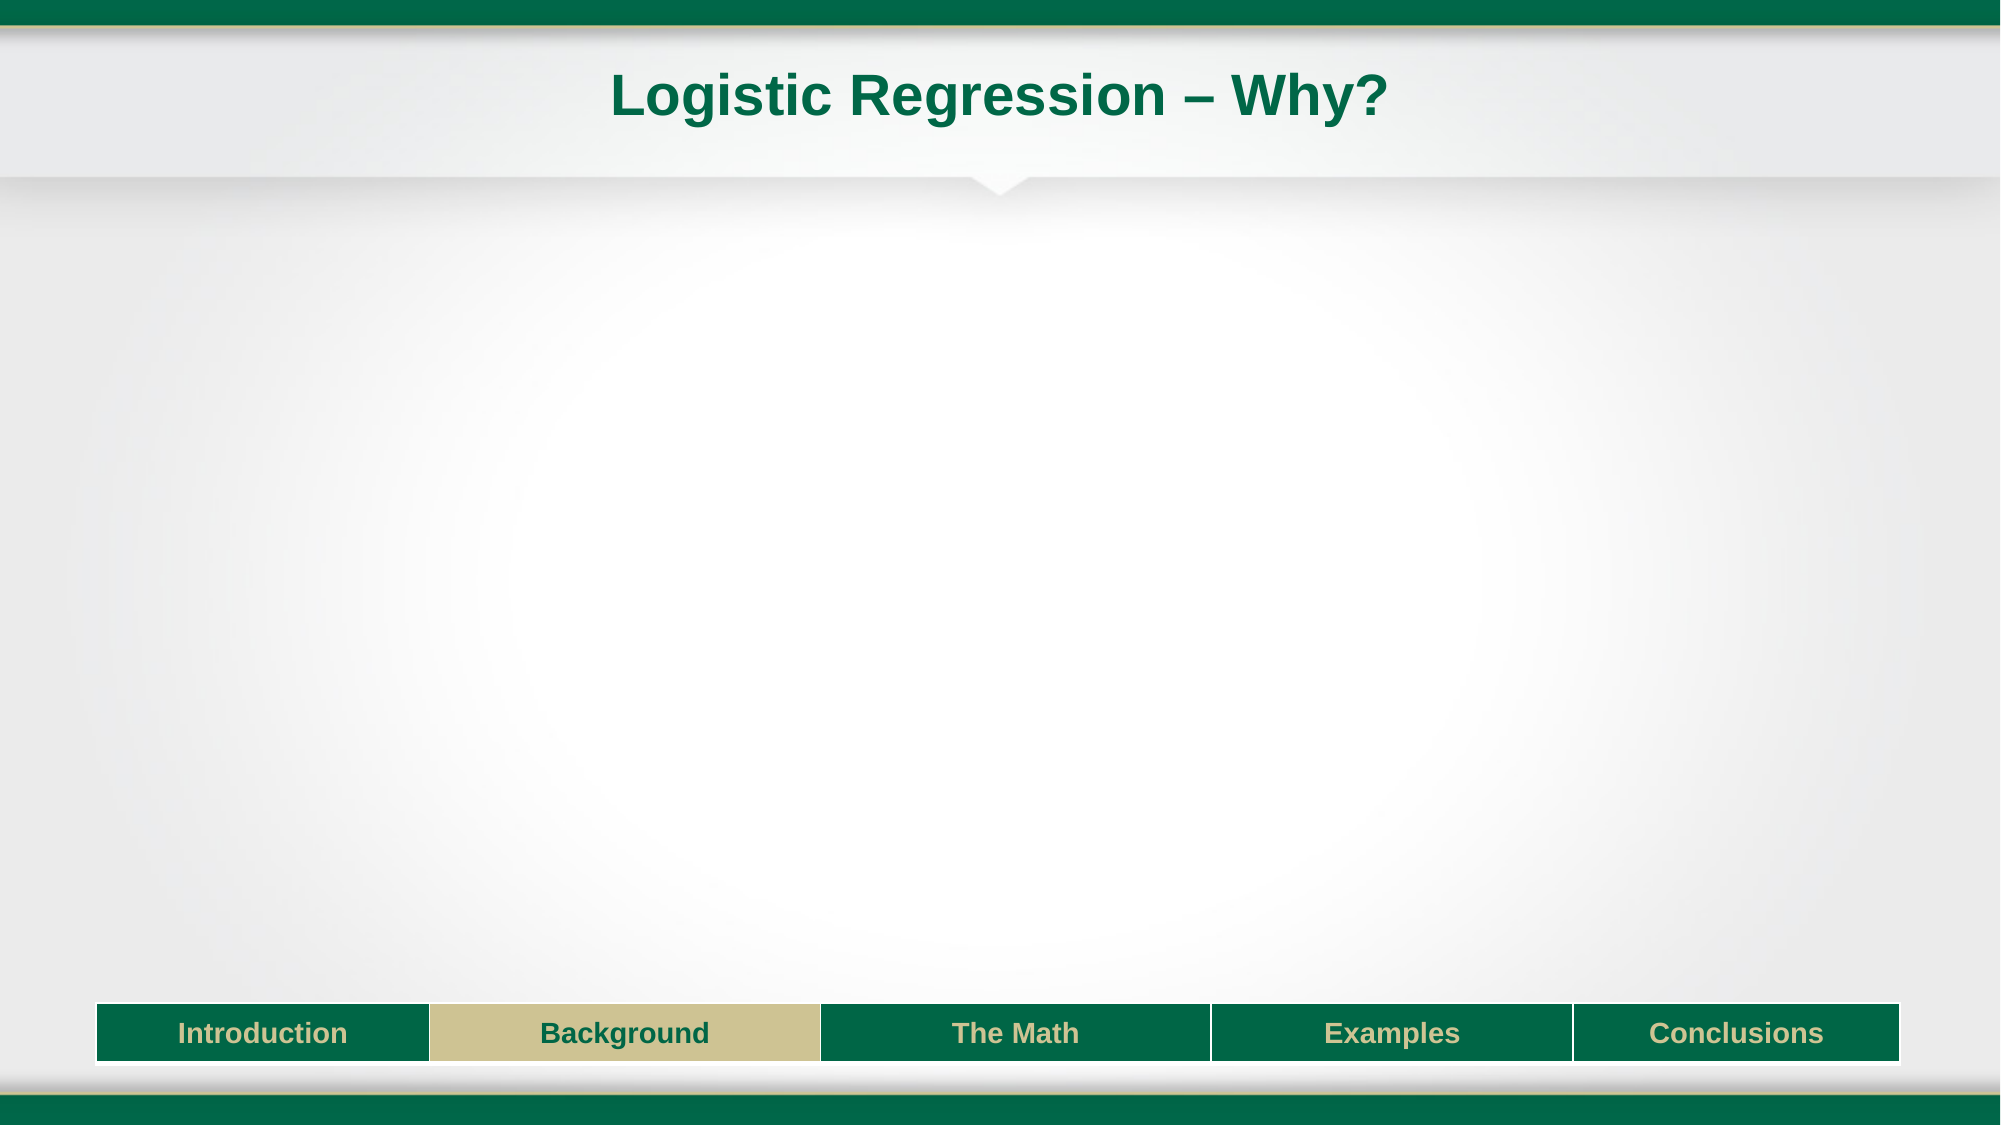

# Logistic Regression – Why?
| Introduction | Background | The Math | Examples | Conclusions |
| --- | --- | --- | --- | --- |